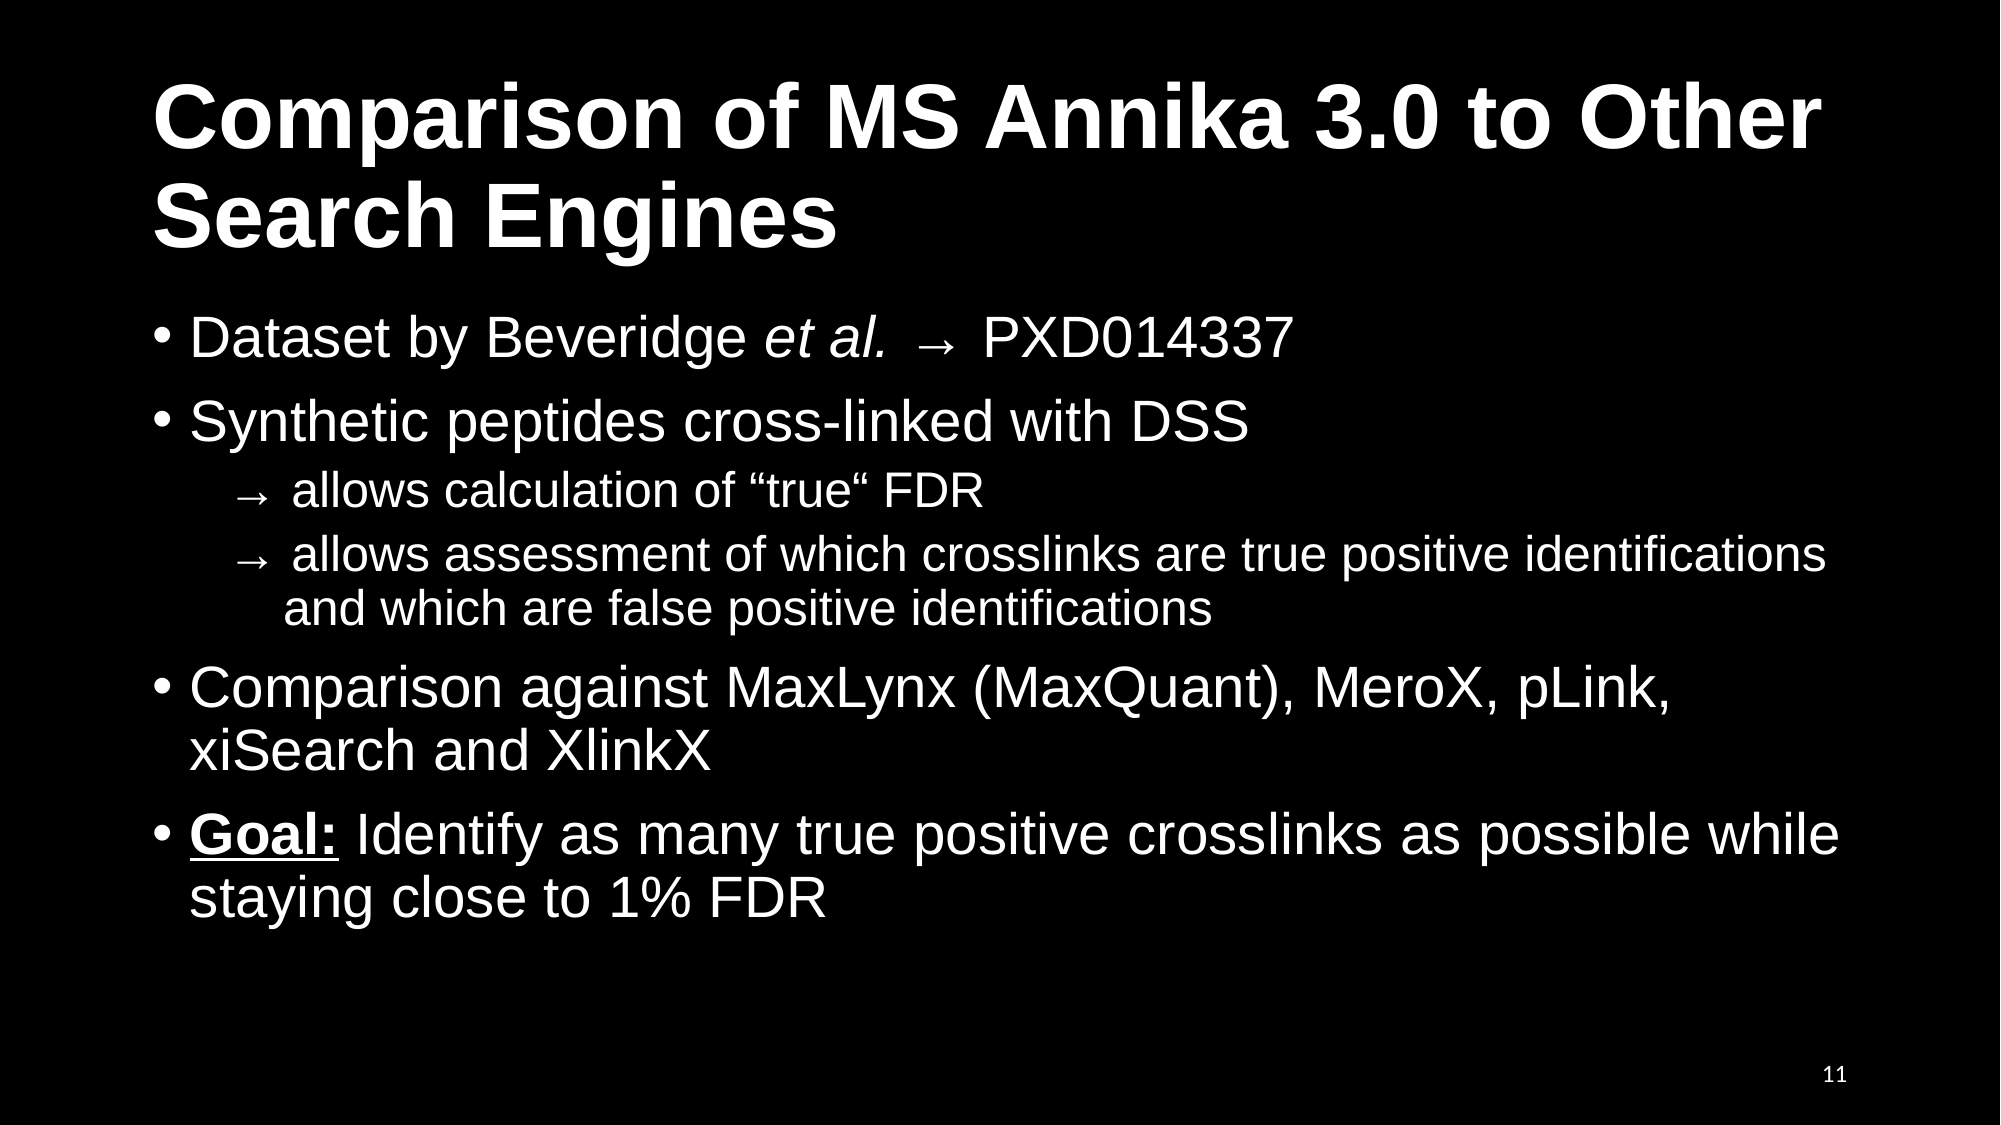

# Comparison of MS Annika 3.0 to Other Search Engines
Dataset by Beveridge et al. → PXD014337
Synthetic peptides cross-linked with DSS
→ allows calculation of “true“ FDR
→ allows assessment of which crosslinks are true positive identifications
    and which are false positive identifications
Comparison against MaxLynx (MaxQuant), MeroX, pLink, xiSearch and XlinkX
Goal: Identify as many true positive crosslinks as possible while staying close to 1% FDR
11